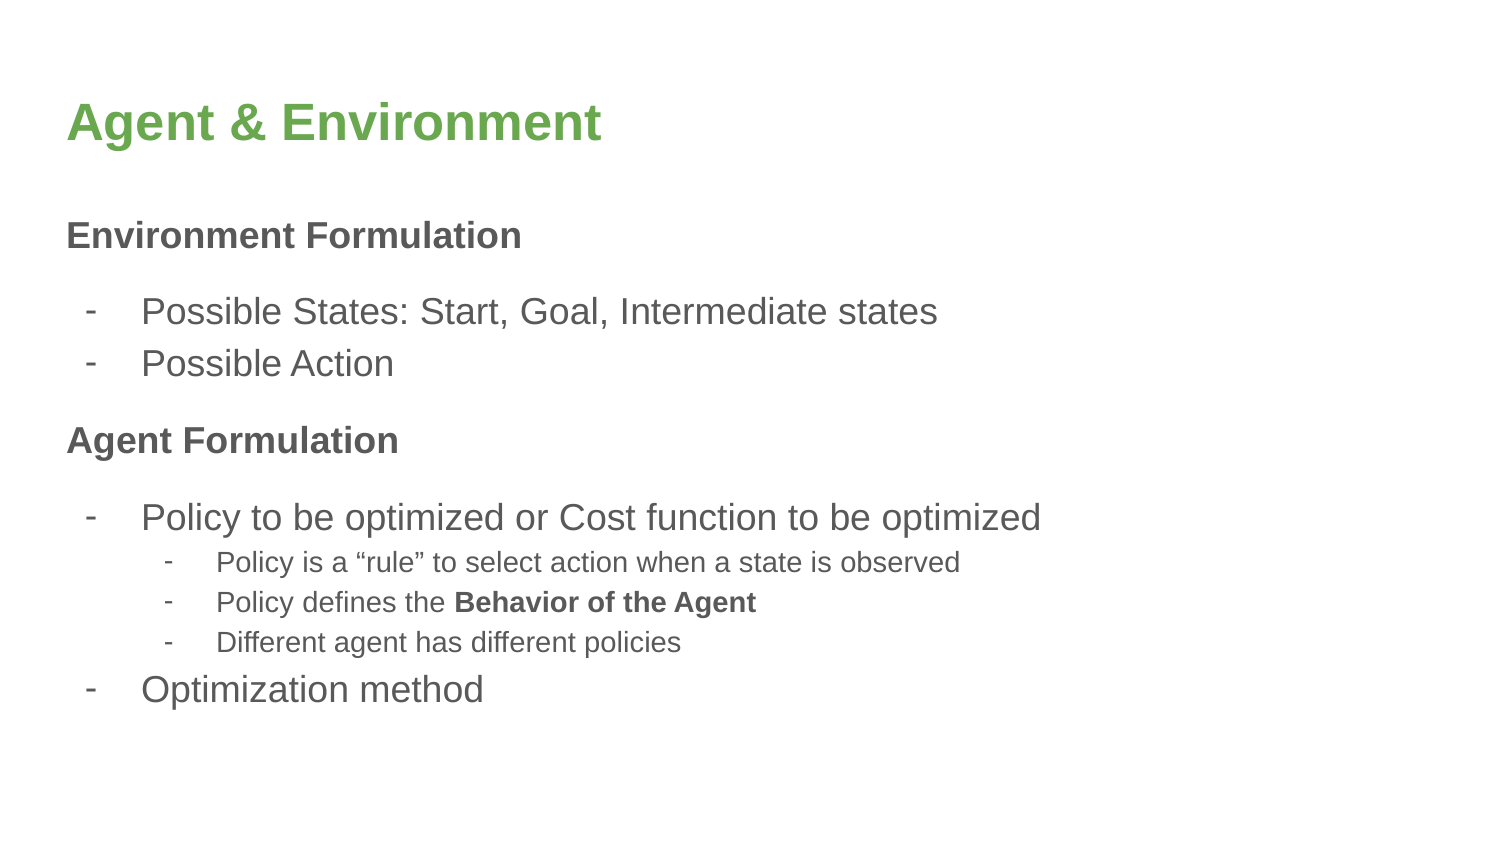

# Agent & Environment
Environment Formulation
Possible States: Start, Goal, Intermediate states
Possible Action
Agent Formulation
Policy to be optimized or Cost function to be optimized
Policy is a “rule” to select action when a state is observed
Policy defines the Behavior of the Agent
Different agent has different policies
Optimization method